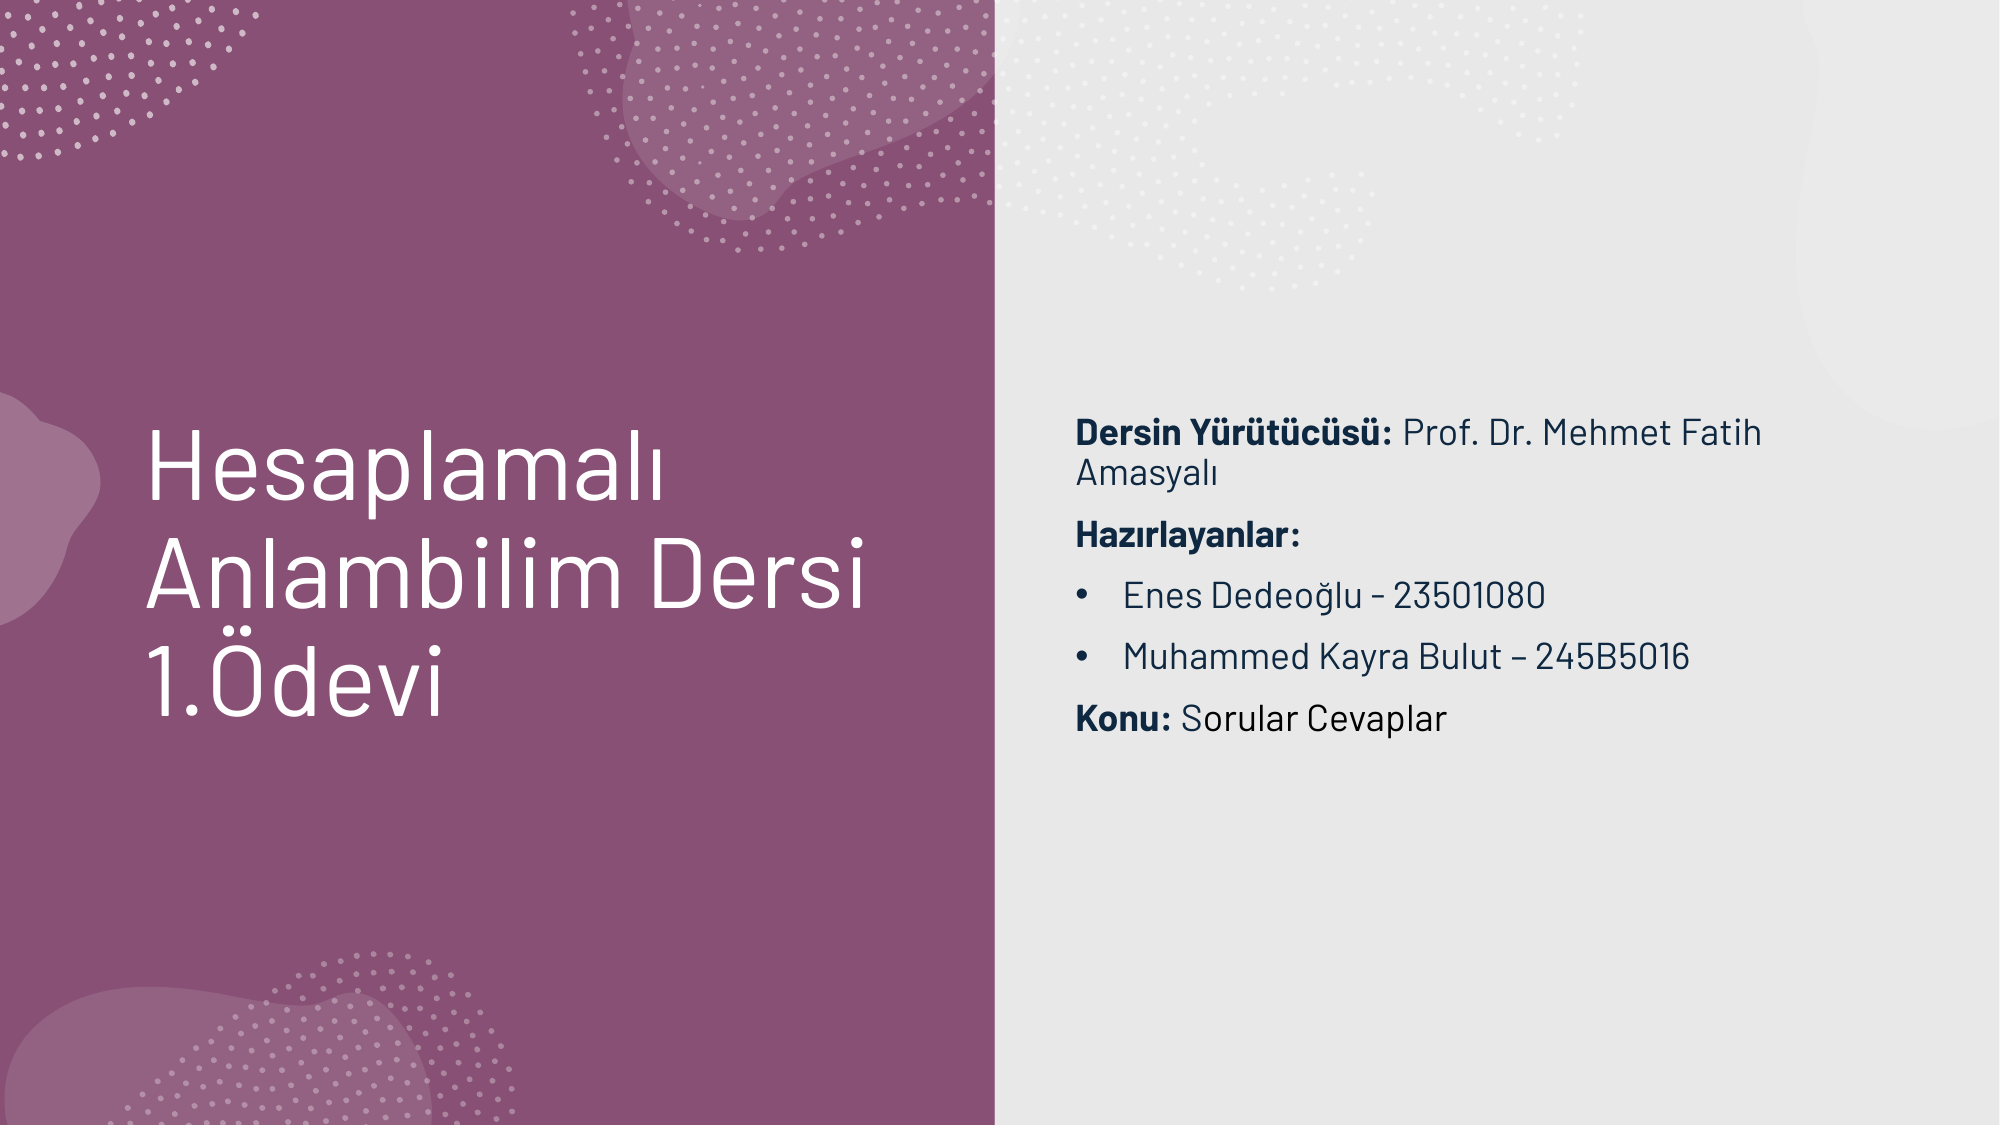

Dersin Yürütücüsü: Prof. Dr. Mehmet Fatih Amasyalı
Hazırlayanlar:
Enes Dedeoğlu - 23501080
Muhammed Kayra Bulut – 245B5016
Konu: Sorular Cevaplar
# Hesaplamalı Anlambilim Dersi 1.Ödevi